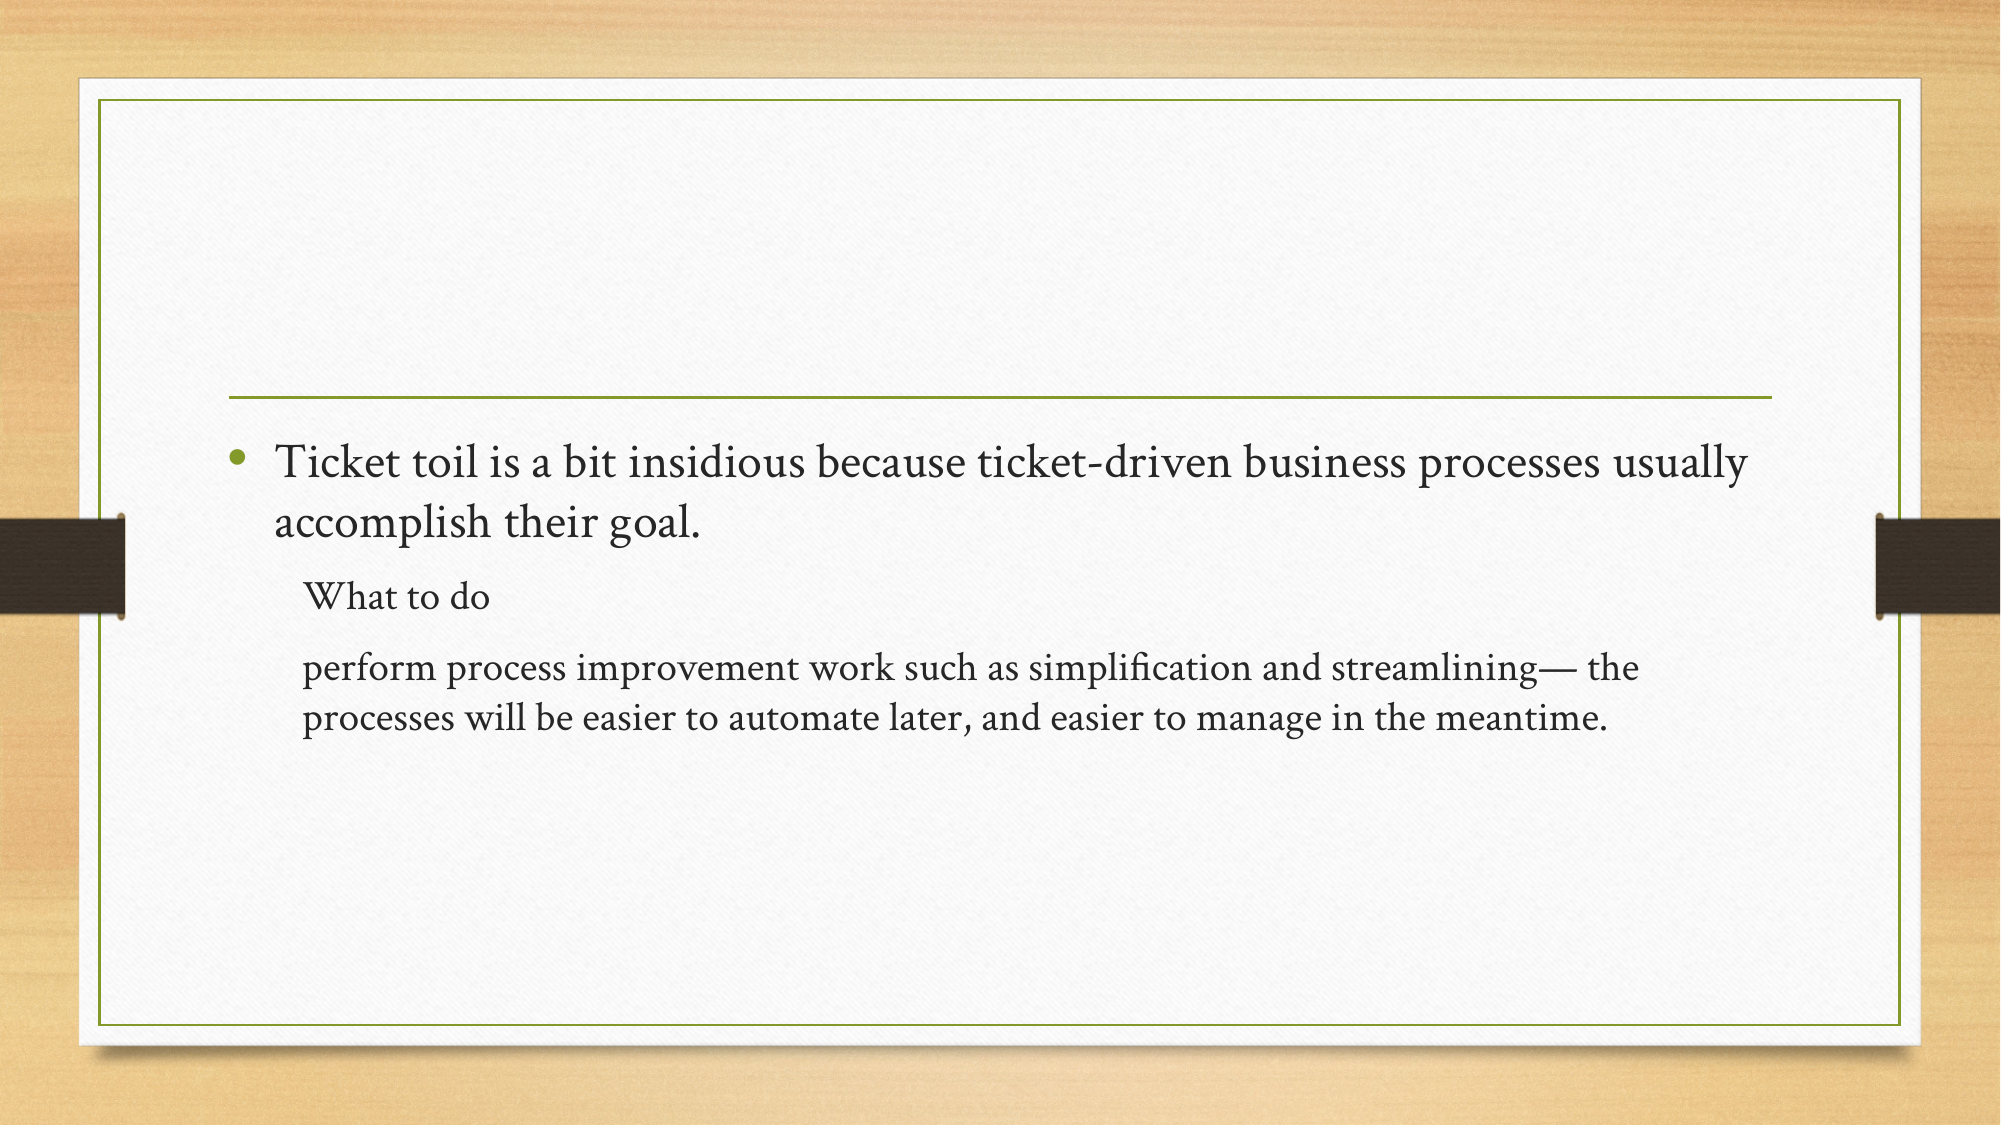

#
Ticket toil is a bit insidious because ticket-driven business processes usually accomplish their goal.
What to do
perform process improvement work such as simplification and streamlining— the processes will be easier to automate later, and easier to manage in the meantime.